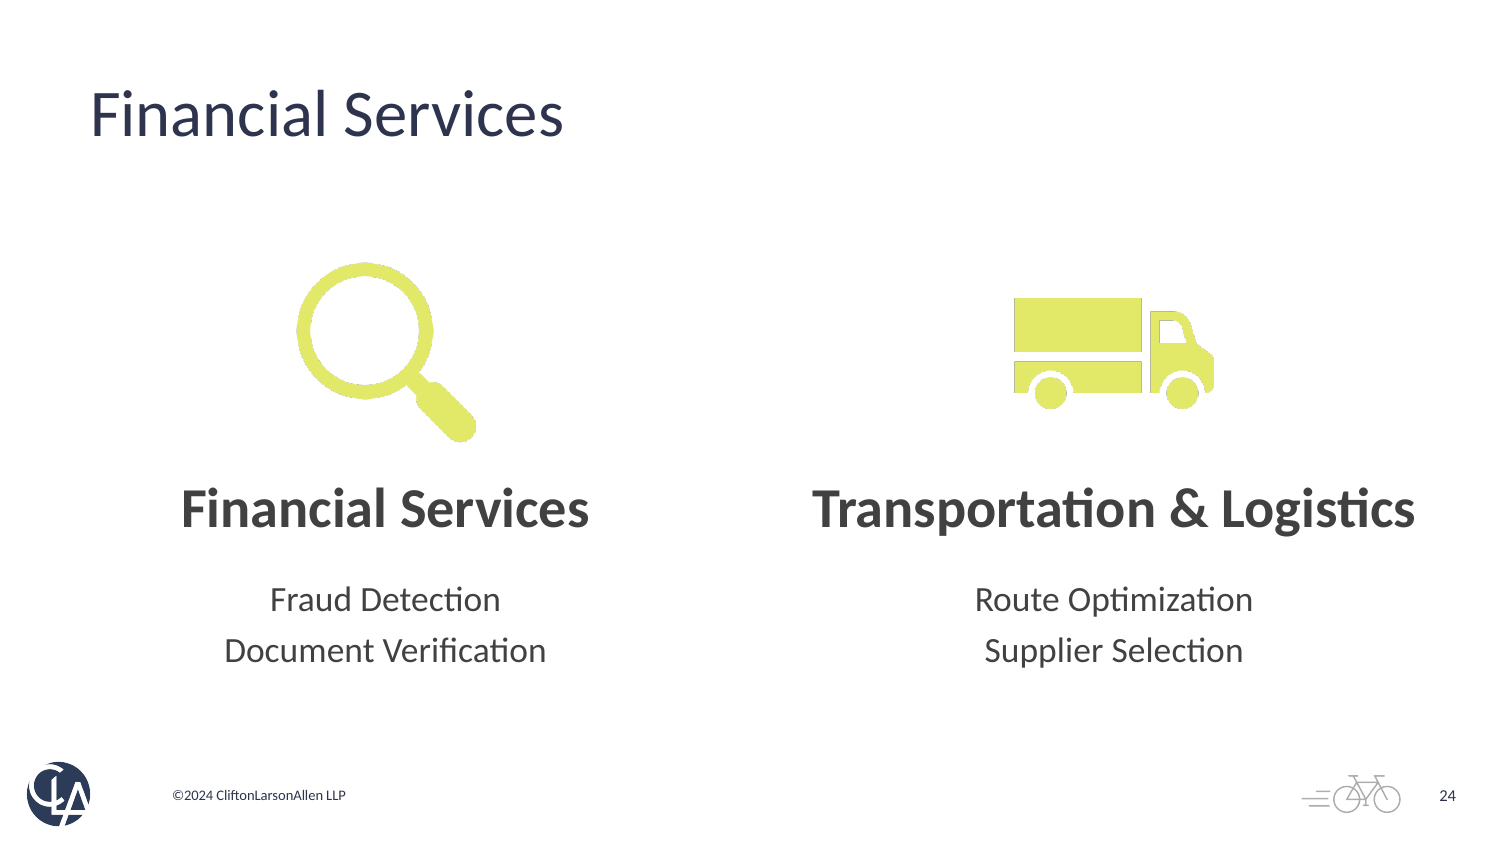

# Financial Services
Financial Services
Fraud Detection
Document Verification
Transportation & Logistics
Route Optimization
Supplier Selection
24